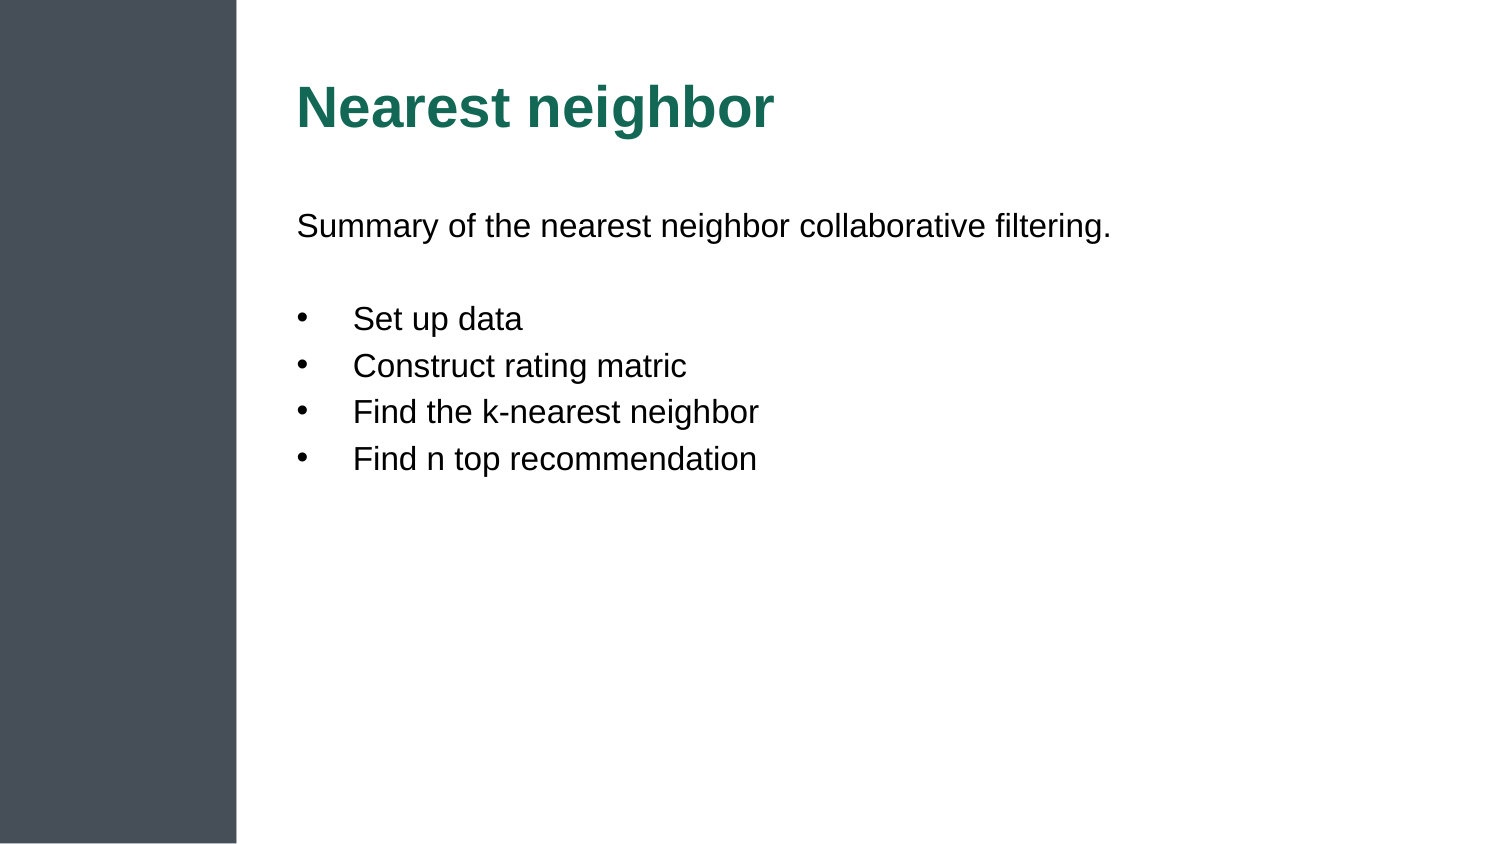

# Nearest neighbor
Summary of the nearest neighbor collaborative filtering.

Set up data
Construct rating matric
Find the k-nearest neighbor
Find n top recommendation